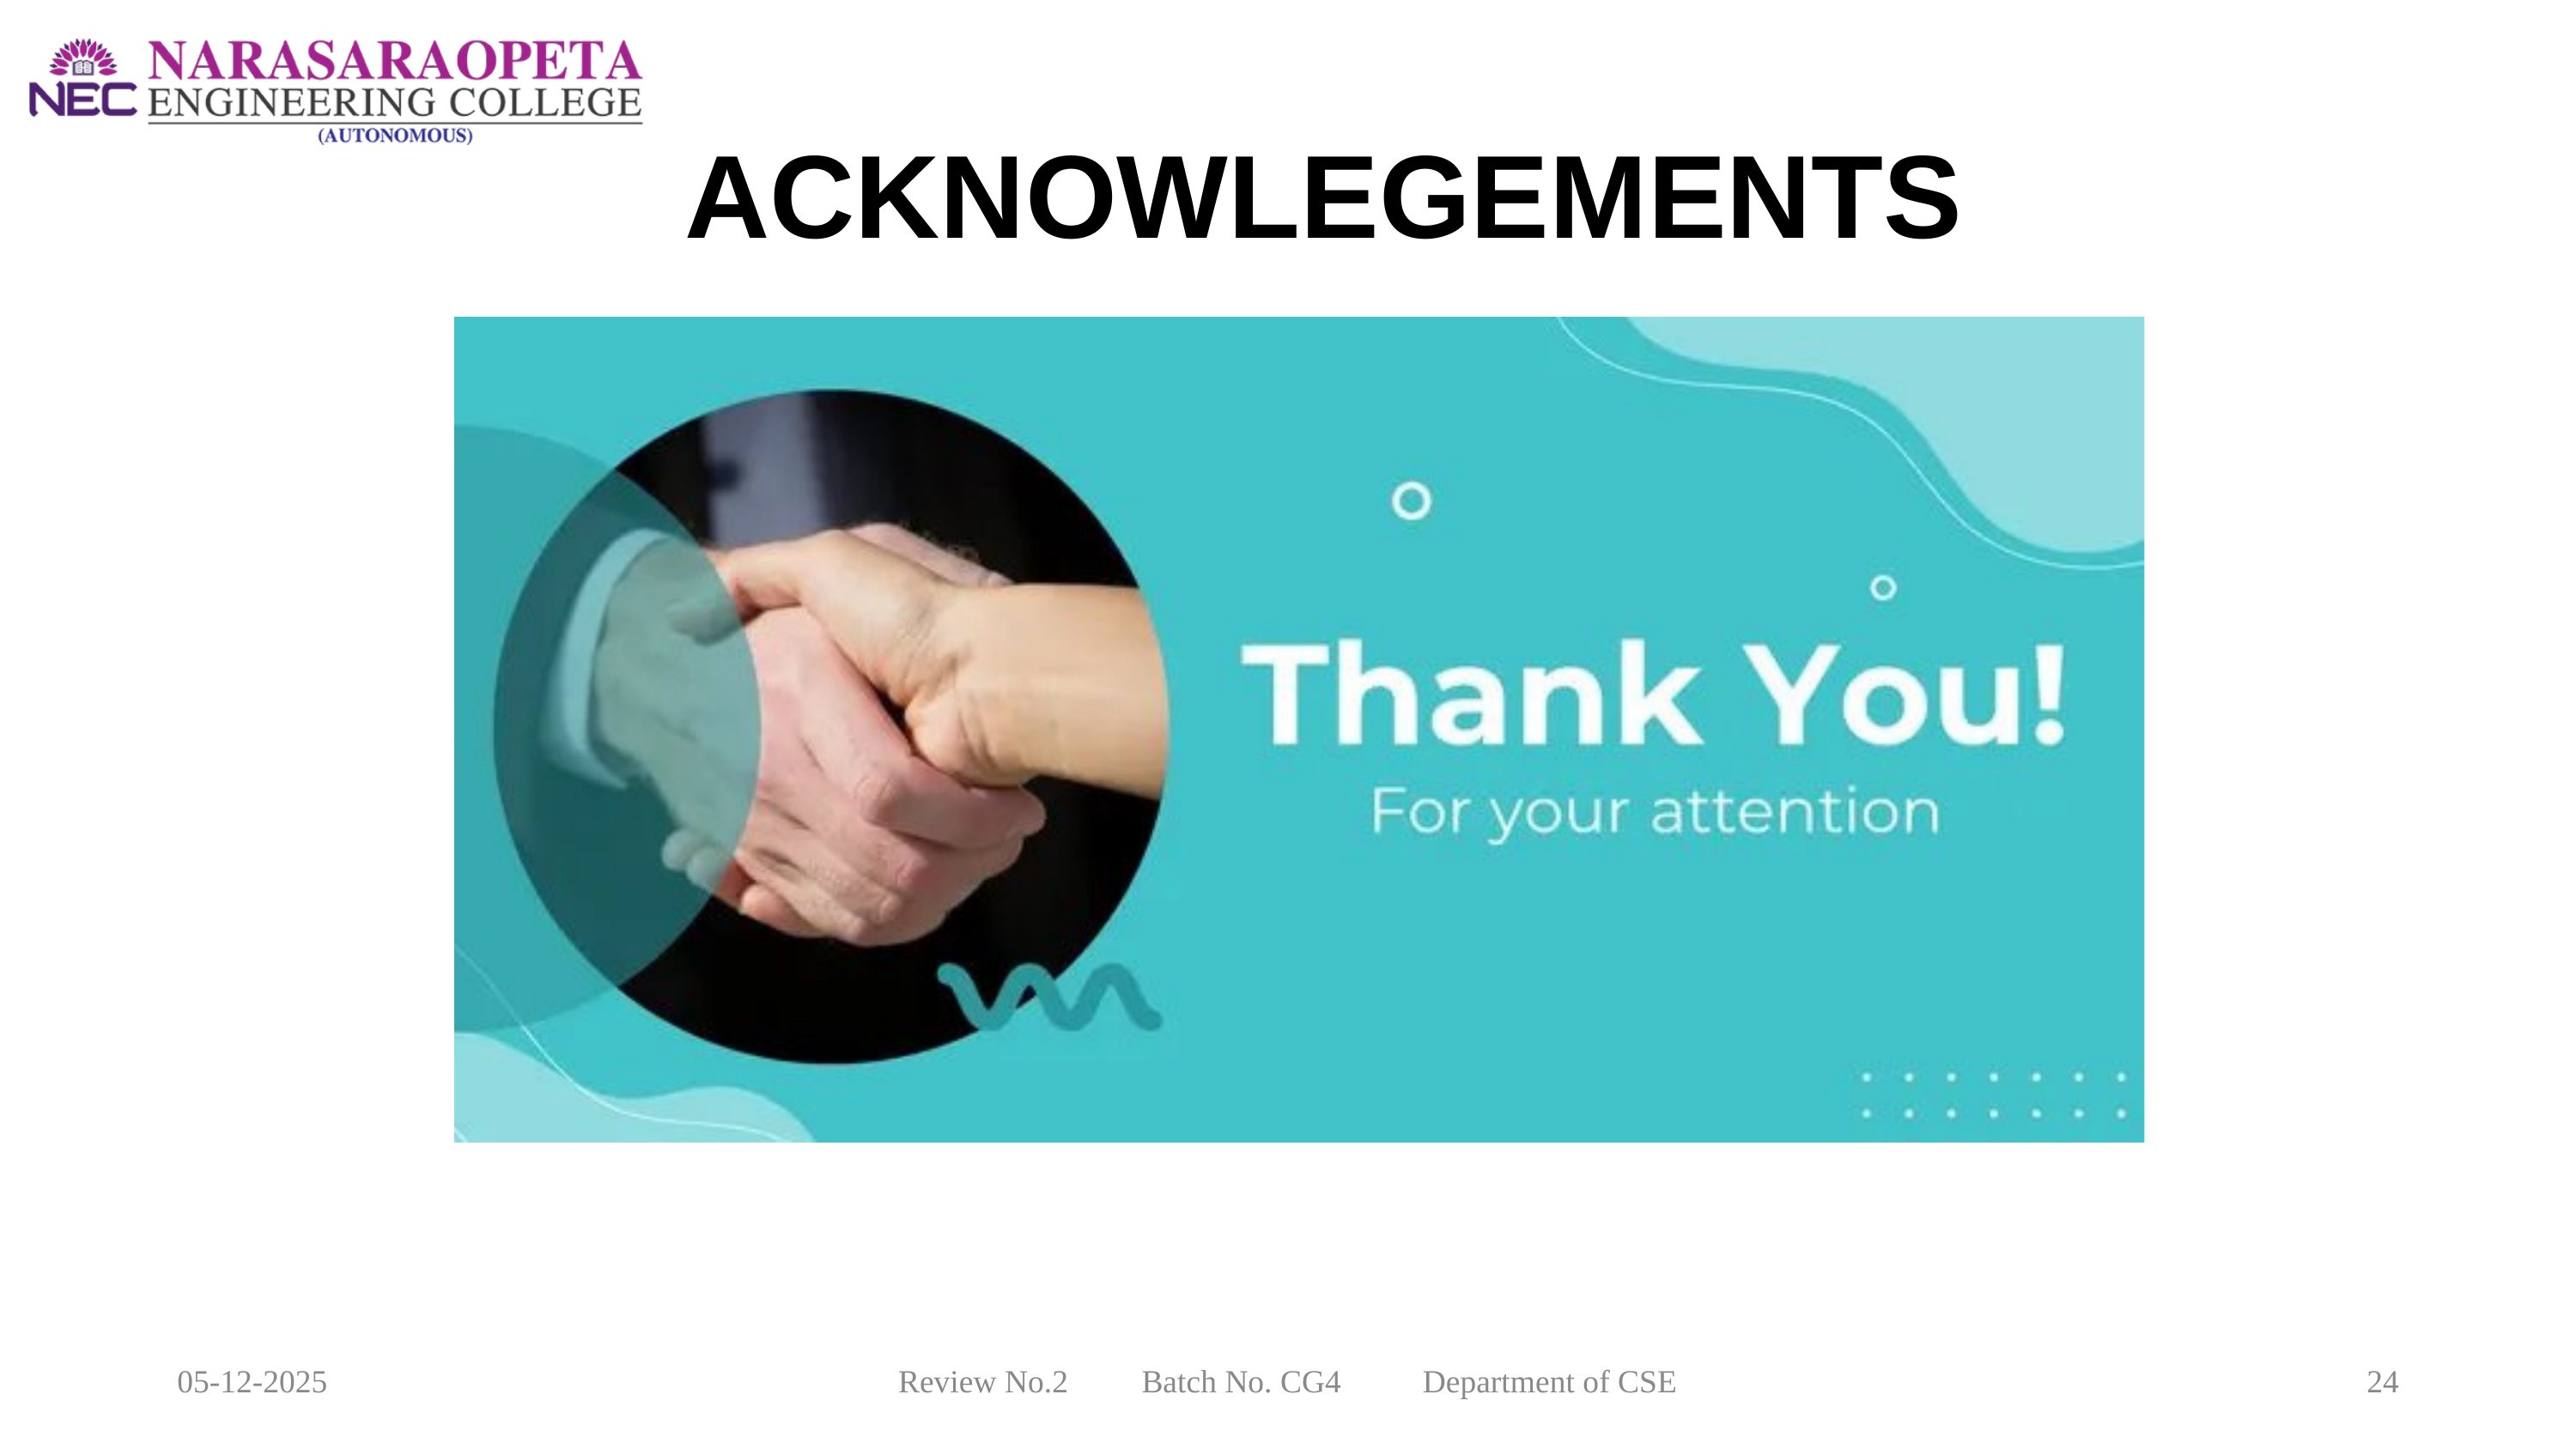

ACKNOWLEGEMENTS

05-12-2025

Review No.2         Batch No. CG4          Department of CSE

24